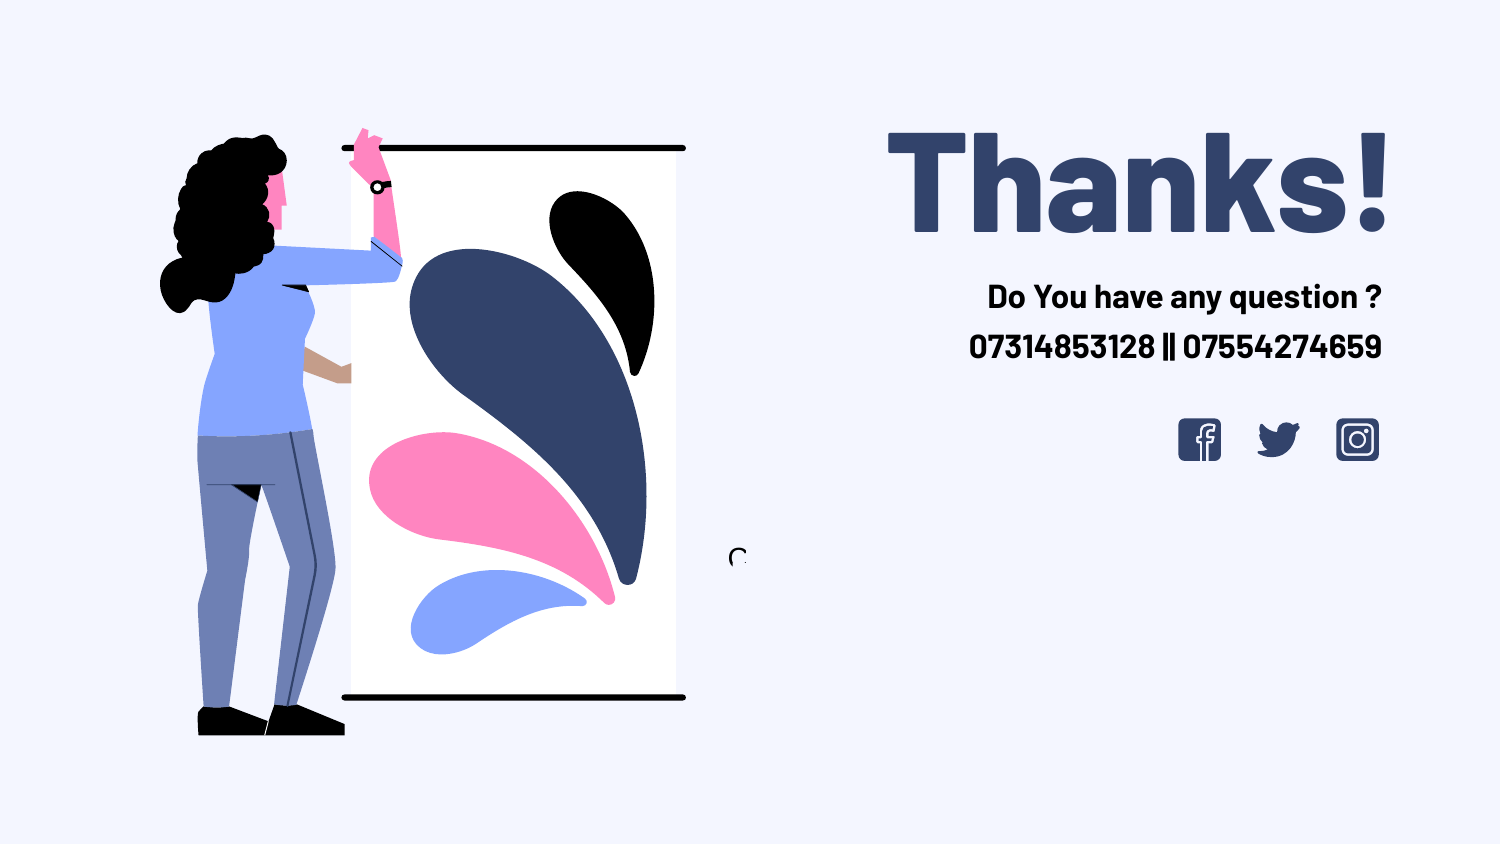

# Thanks!
Do You have any question ?
07314853128 || 07554274659

Please keep this slide for attribution